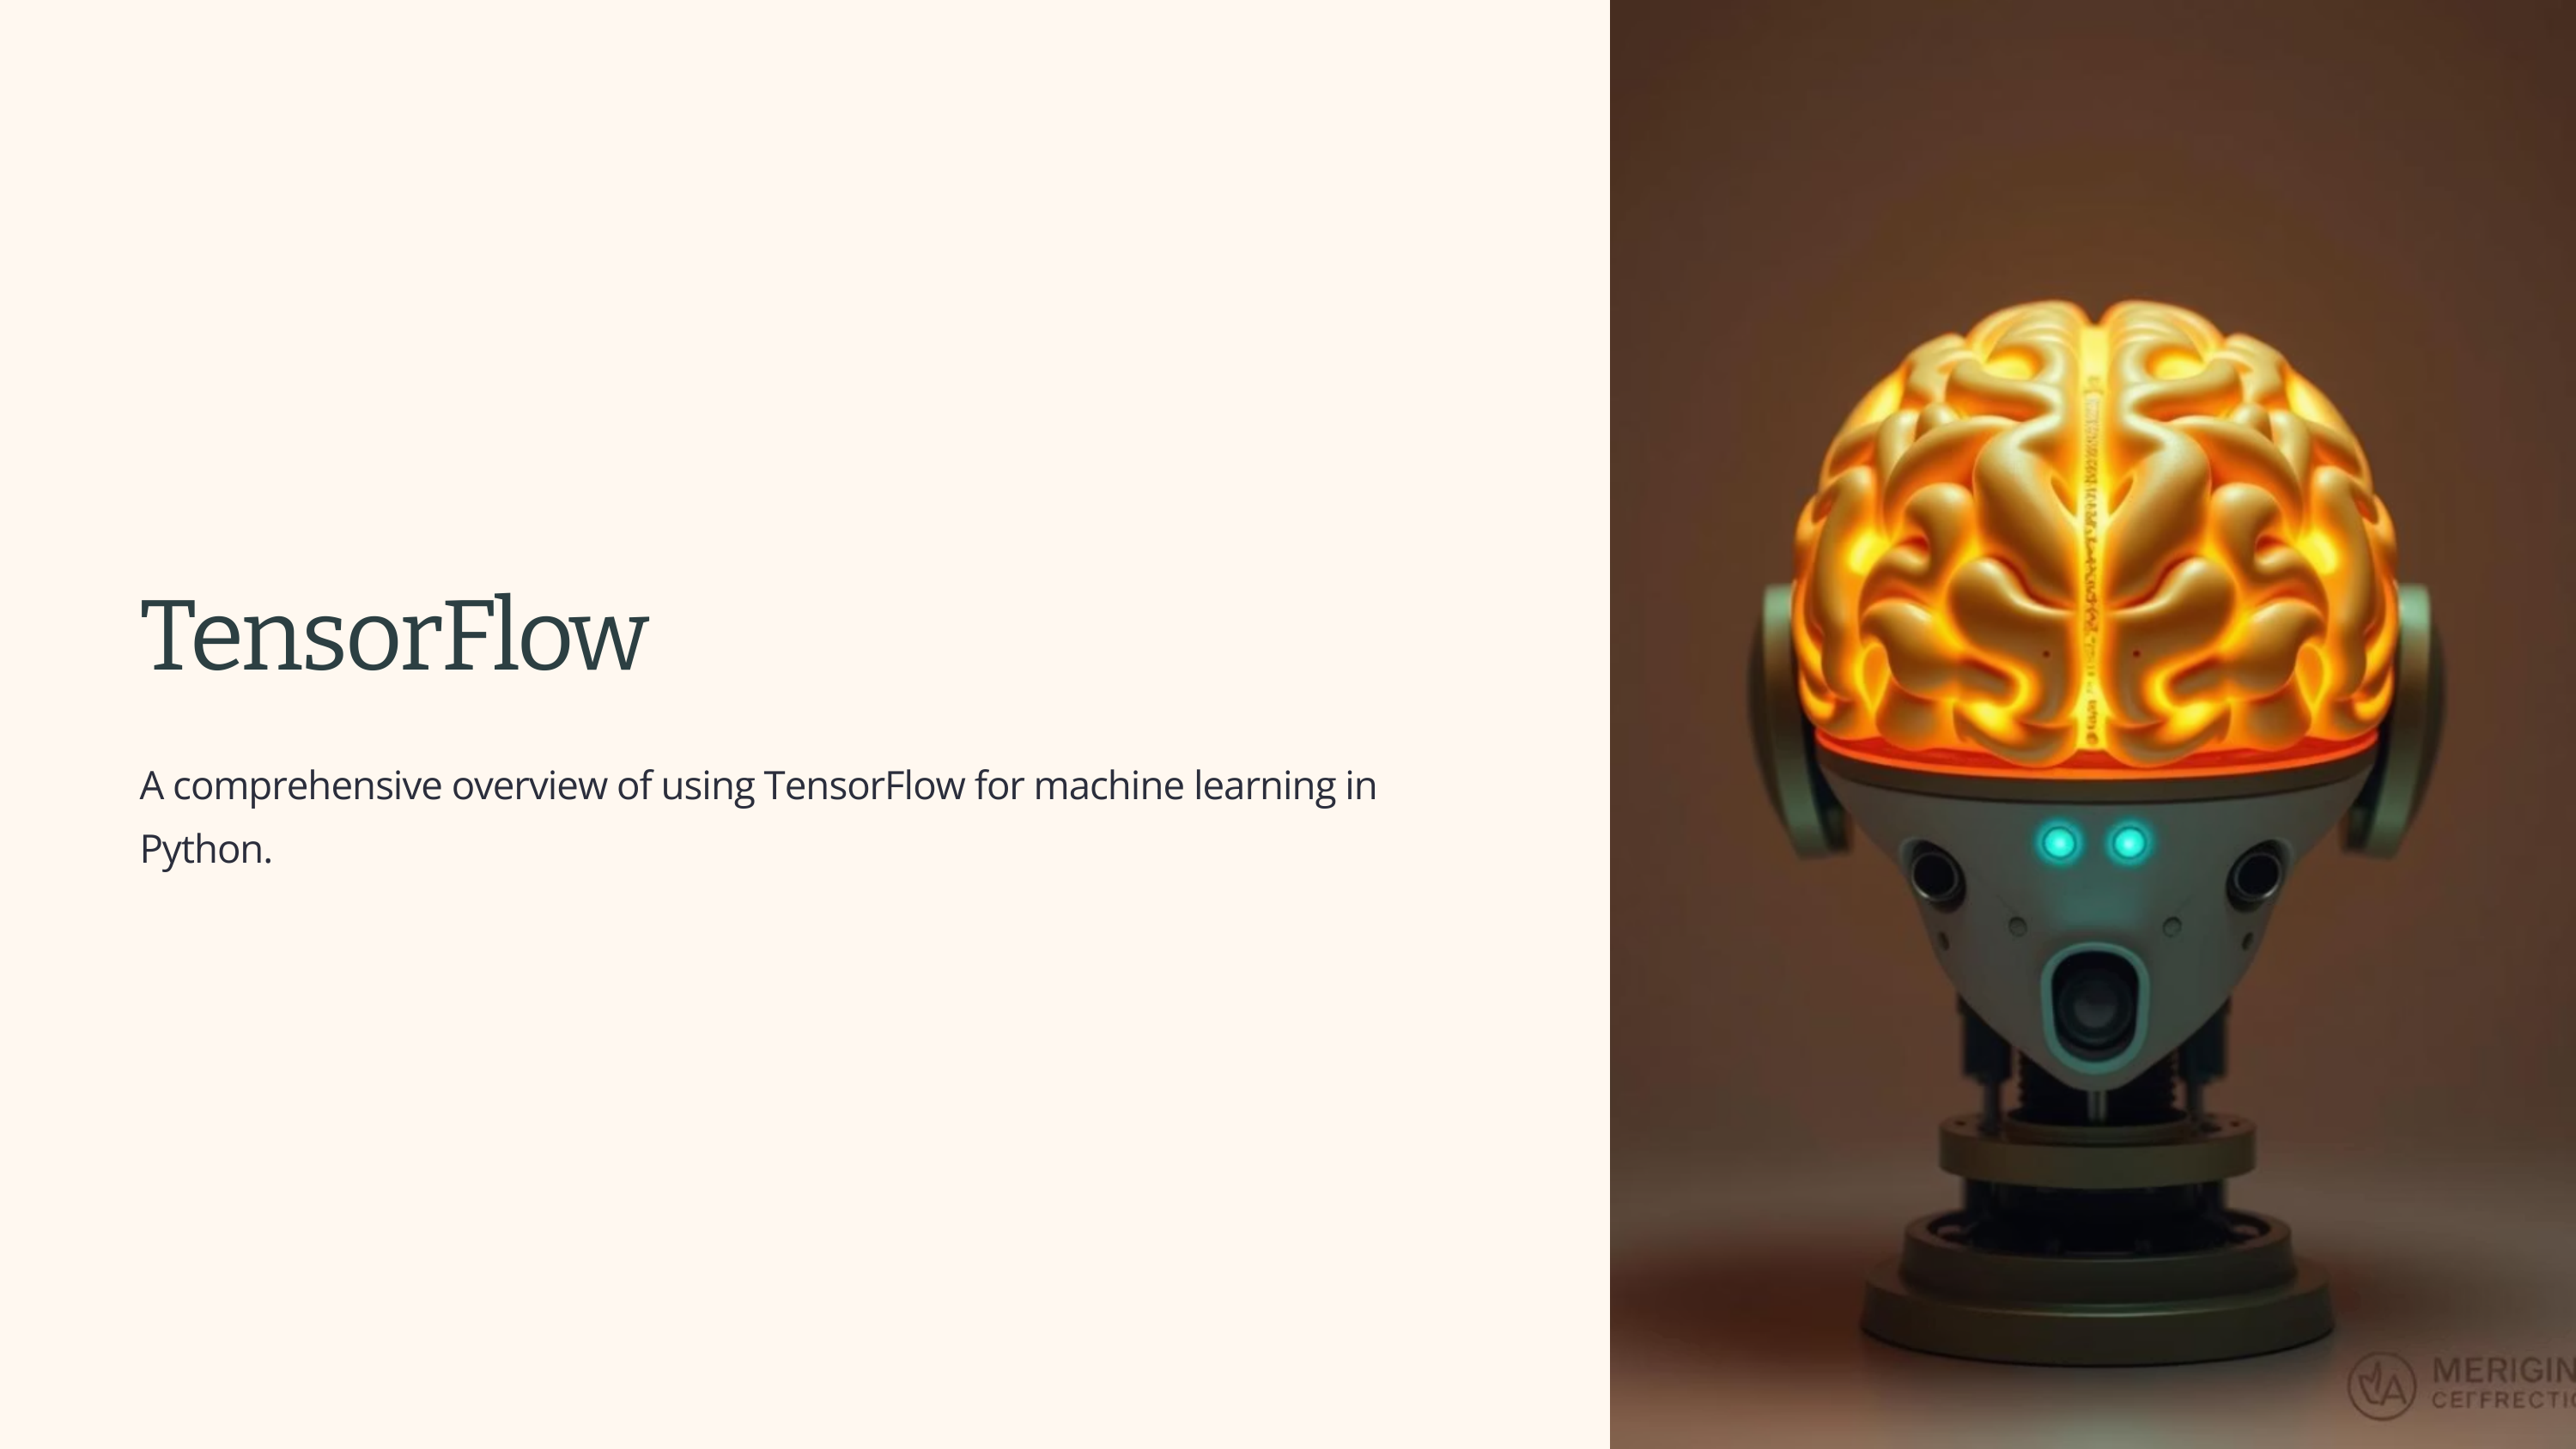

TensorFlow

A comprehensive overview of using TensorFlow for machine learning in Python.